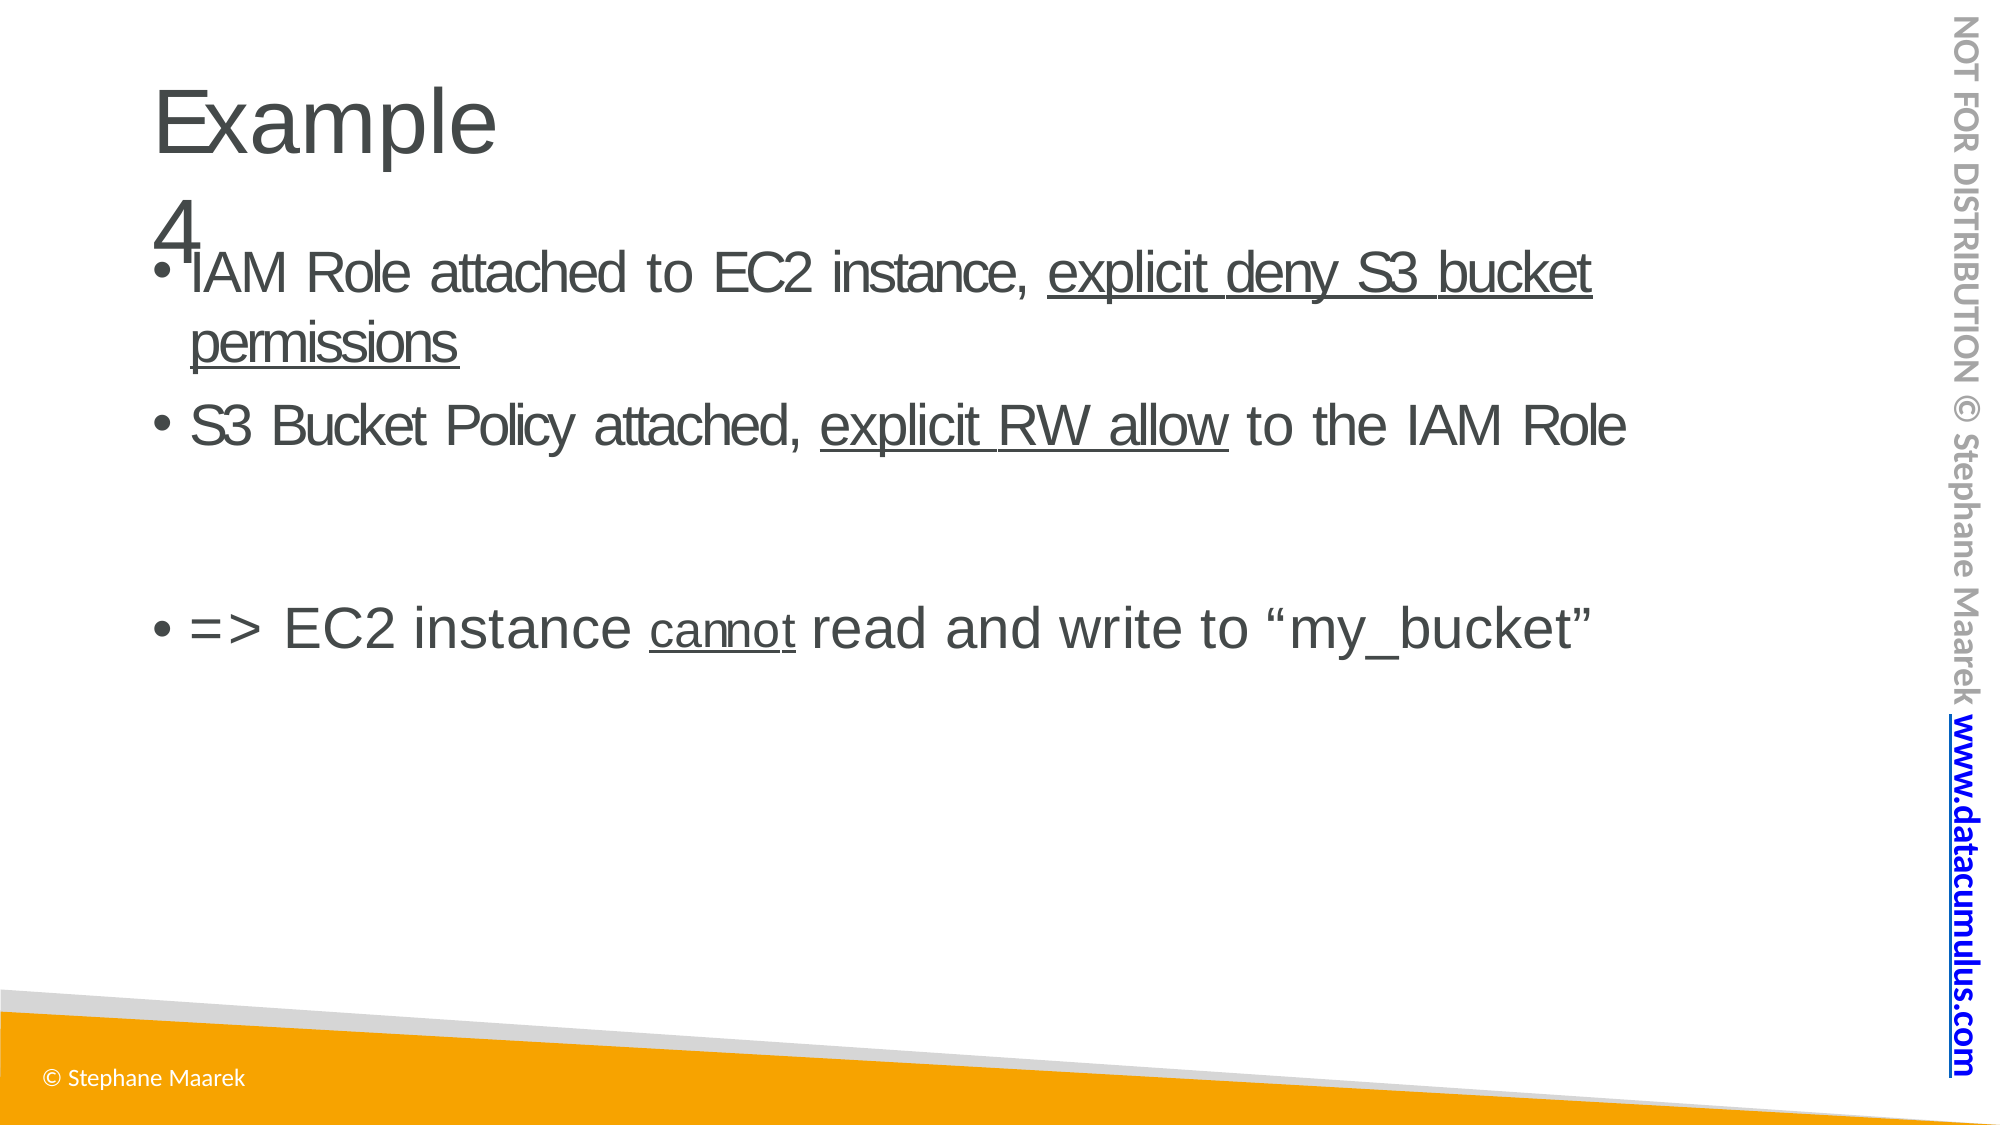

NOT FOR DISTRIBUTION © Stephane Maarek www.datacumulus.com
# Example 4
IAM Role attached to EC2 instance, explicit deny S3 bucket permissions
S3 Bucket Policy attached, explicit RW allow to the IAM Role

• => EC2 instance cannot read and write to “my_bucket”
© Stephane Maarek